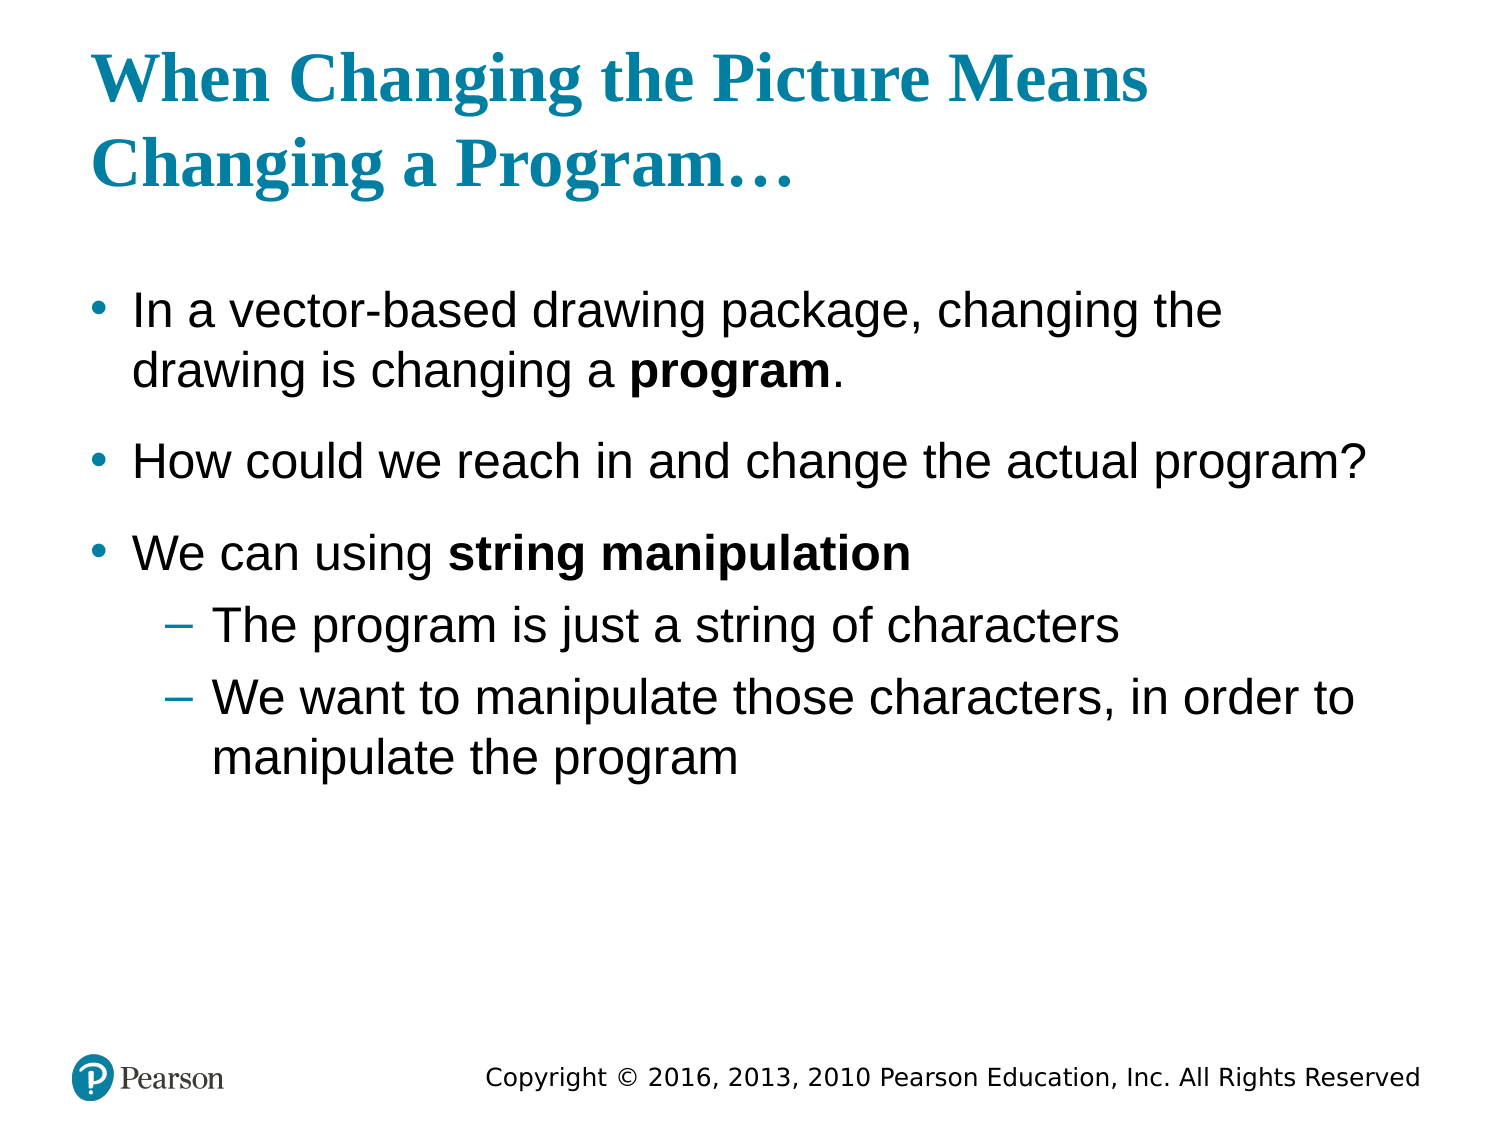

# When Changing the Picture Means Changing a Program…
In a vector-based drawing package, changing the drawing is changing a program.
How could we reach in and change the actual program?
We can using string manipulation
The program is just a string of characters
We want to manipulate those characters, in order to manipulate the program